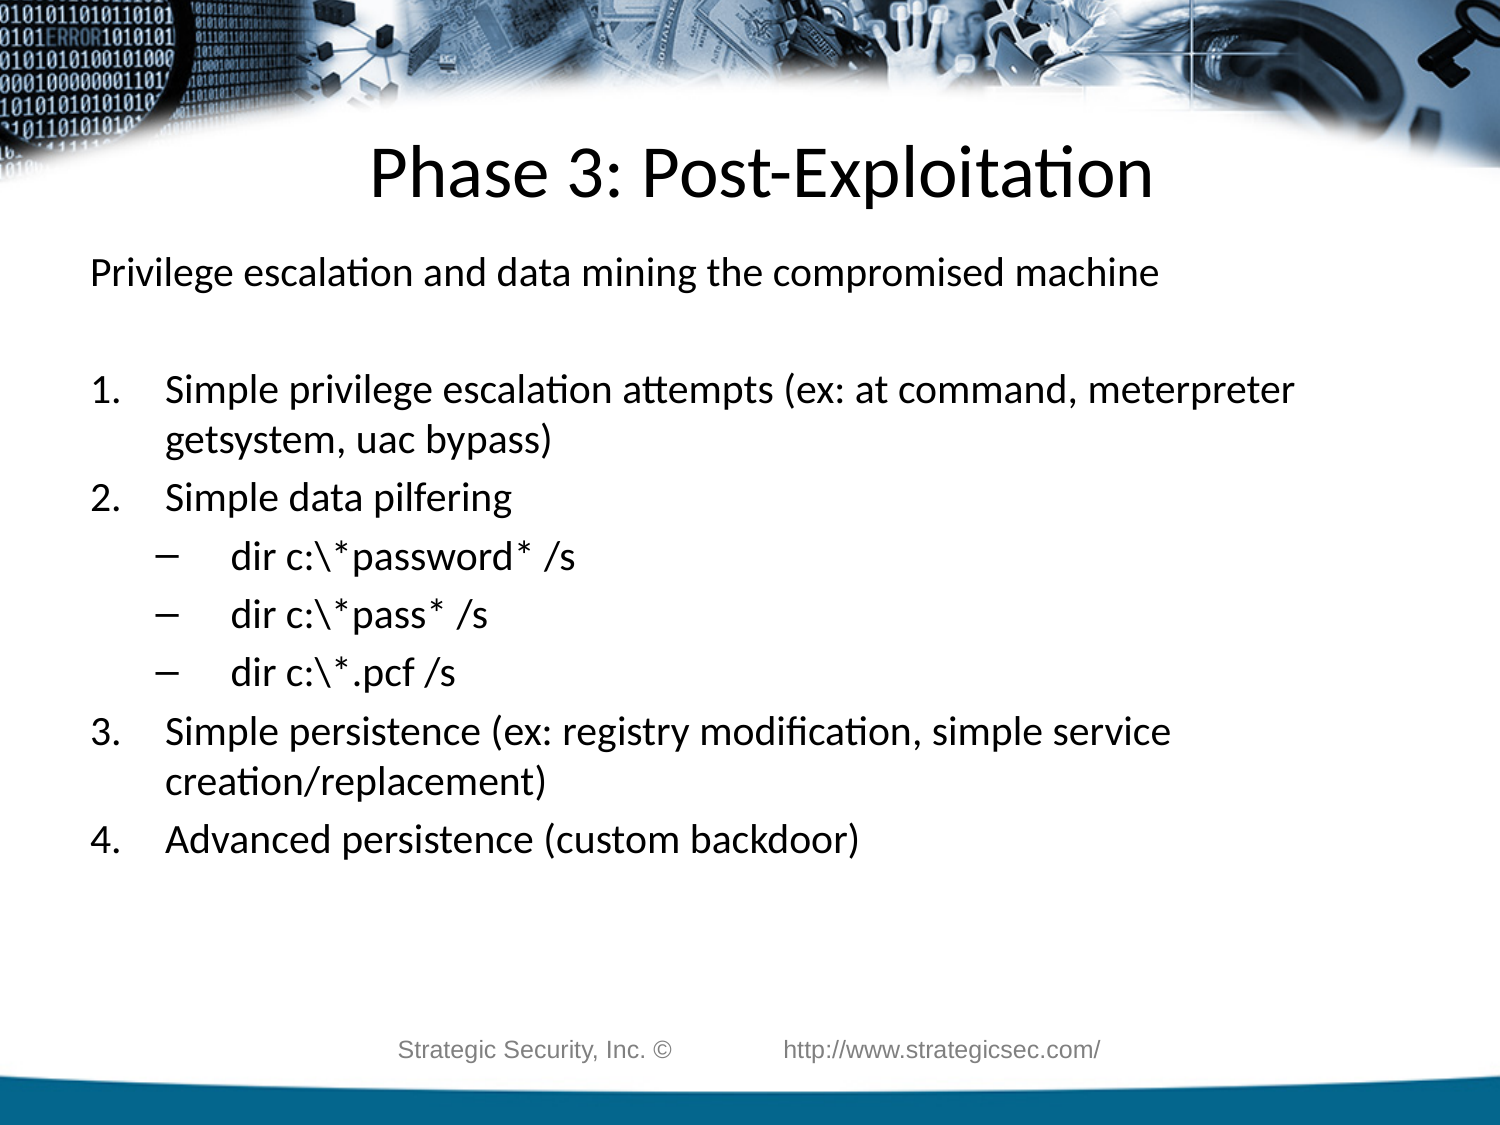

# Phase 3: Post-Exploitation
Privilege escalation and data mining the compromised machine

Simple privilege escalation attempts (ex: at command, meterpreter getsystem, uac bypass)
Simple data pilfering
dir c:\*password* /s
dir c:\*pass* /s
dir c:\*.pcf /s
Simple persistence (ex: registry modification, simple service creation/replacement)
Advanced persistence (custom backdoor)